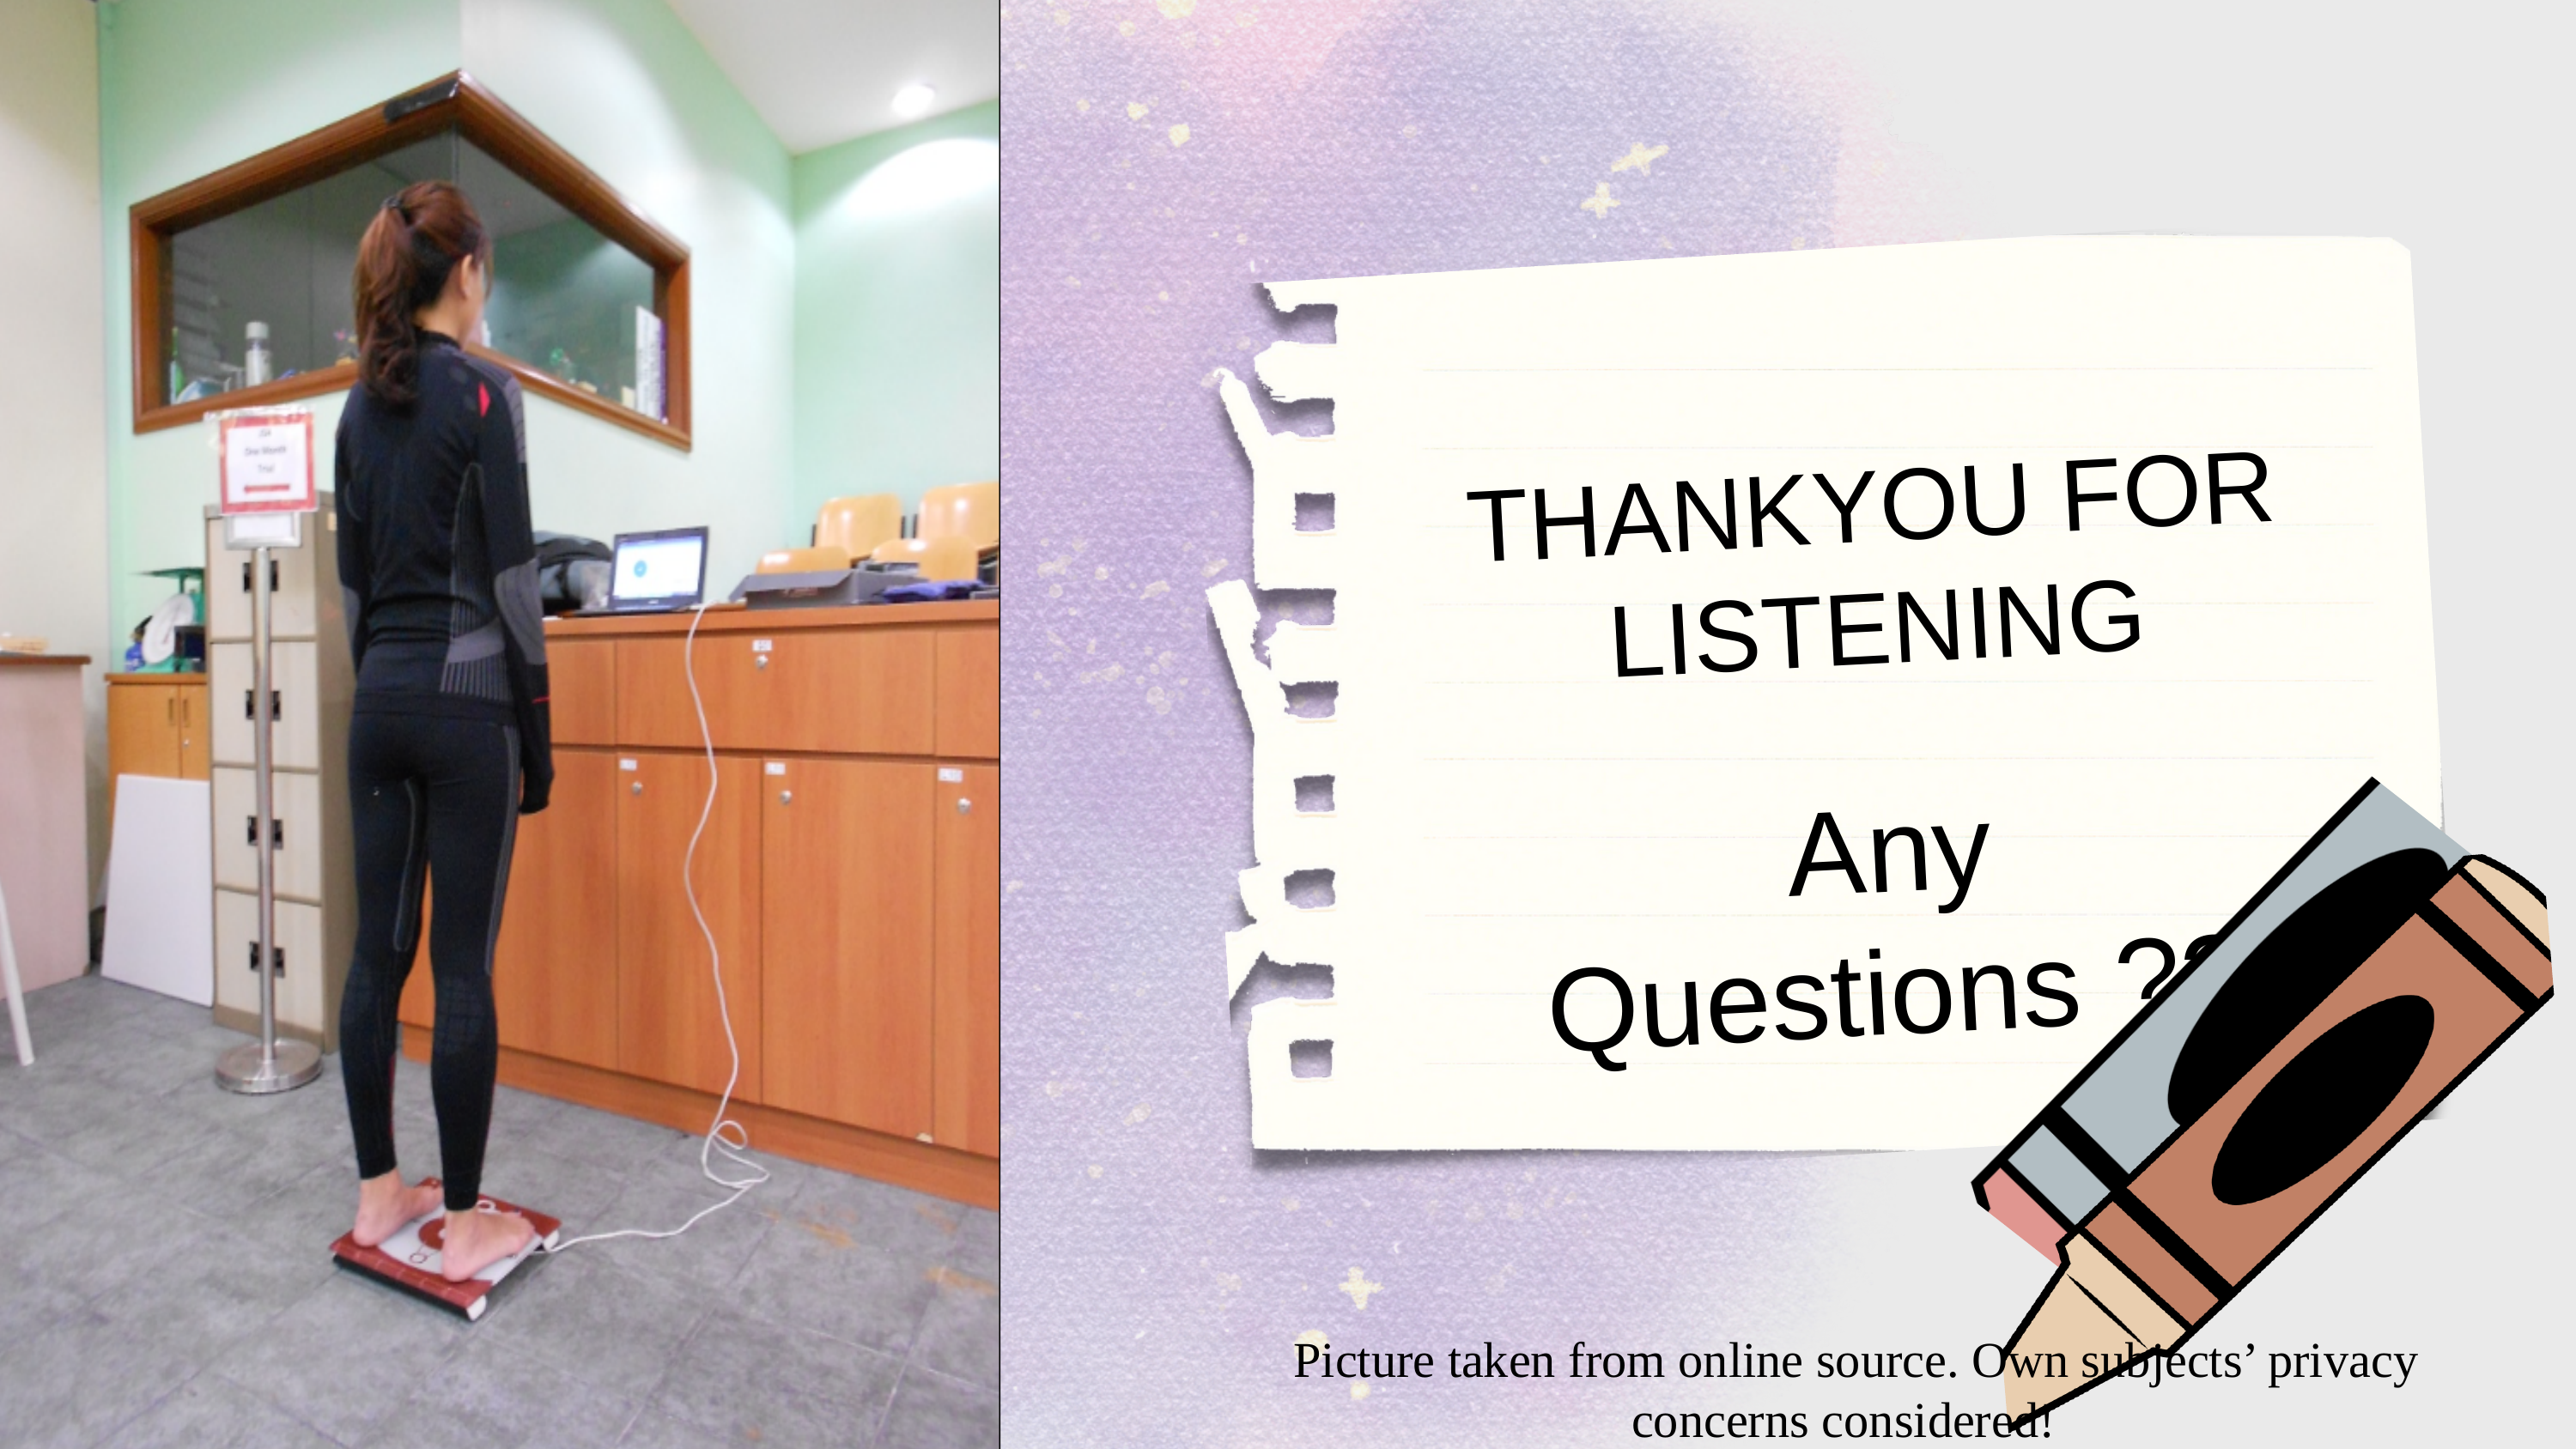

THANKYOU FOR LISTENING

Any Questions ??

Picture taken from online source. Own subjects’ privacy concerns considered!